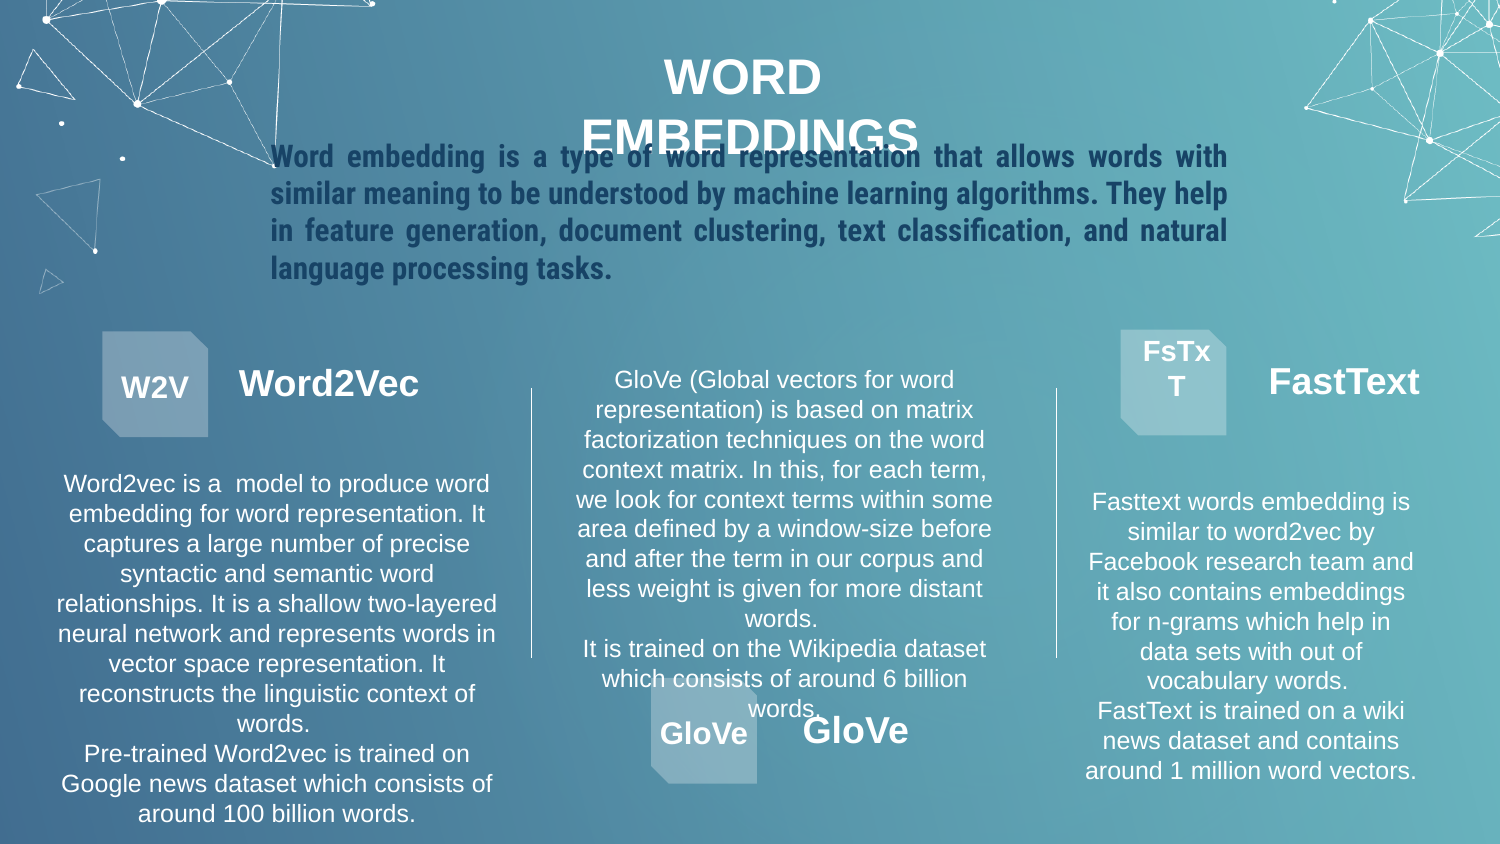

# WORD  EMBEDDINGS
Word embedding is a type of word representation that allows words with similar meaning to be understood by machine learning algorithms. They help in feature generation, document clustering, text classification, and natural language processing tasks.

FsTxT
FastText
GloVe (Global vectors for word representation) is based on matrix factorization techniques on the word context matrix. In this, for each term, we look for context terms within some area defined by a window-size before and after the term in our corpus and less weight is given for more distant words.
It is trained on the Wikipedia dataset which consists of around 6 billion words.
Word2Vec
W2V
Word2vec is a  model to produce word embedding for word representation. It captures a large number of precise syntactic and semantic word relationships. It is a shallow two-layered neural network and represents words in vector space representation. It reconstructs the linguistic context of words.
Pre-trained Word2vec is trained on Google news dataset which consists of around 100 billion words.

Fasttext words embedding is similar to word2vec by Facebook research team and it also contains embeddings for n-grams which help in data sets with out of vocabulary words.
FastText is trained on a wiki news dataset and contains around 1 million word vectors.

GloVe
GloVe